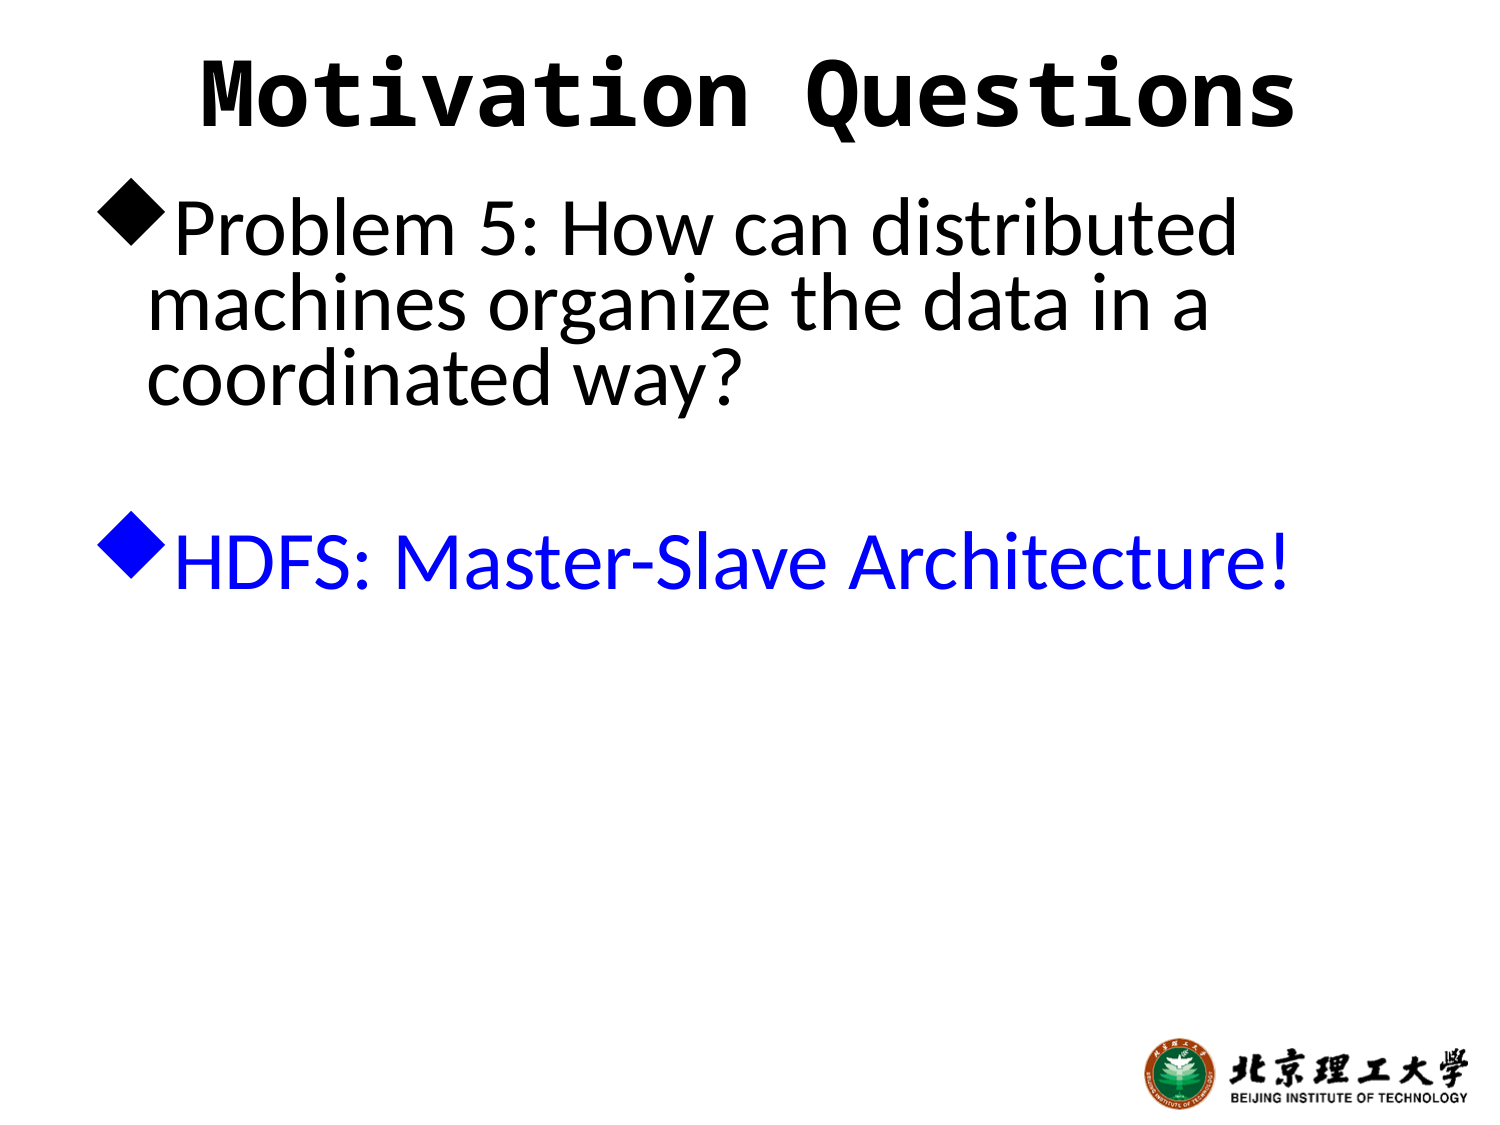

# Motivation Questions
Problem 5: How can distributed machines organize the data in a coordinated way?

HDFS: Master-Slave Architecture!